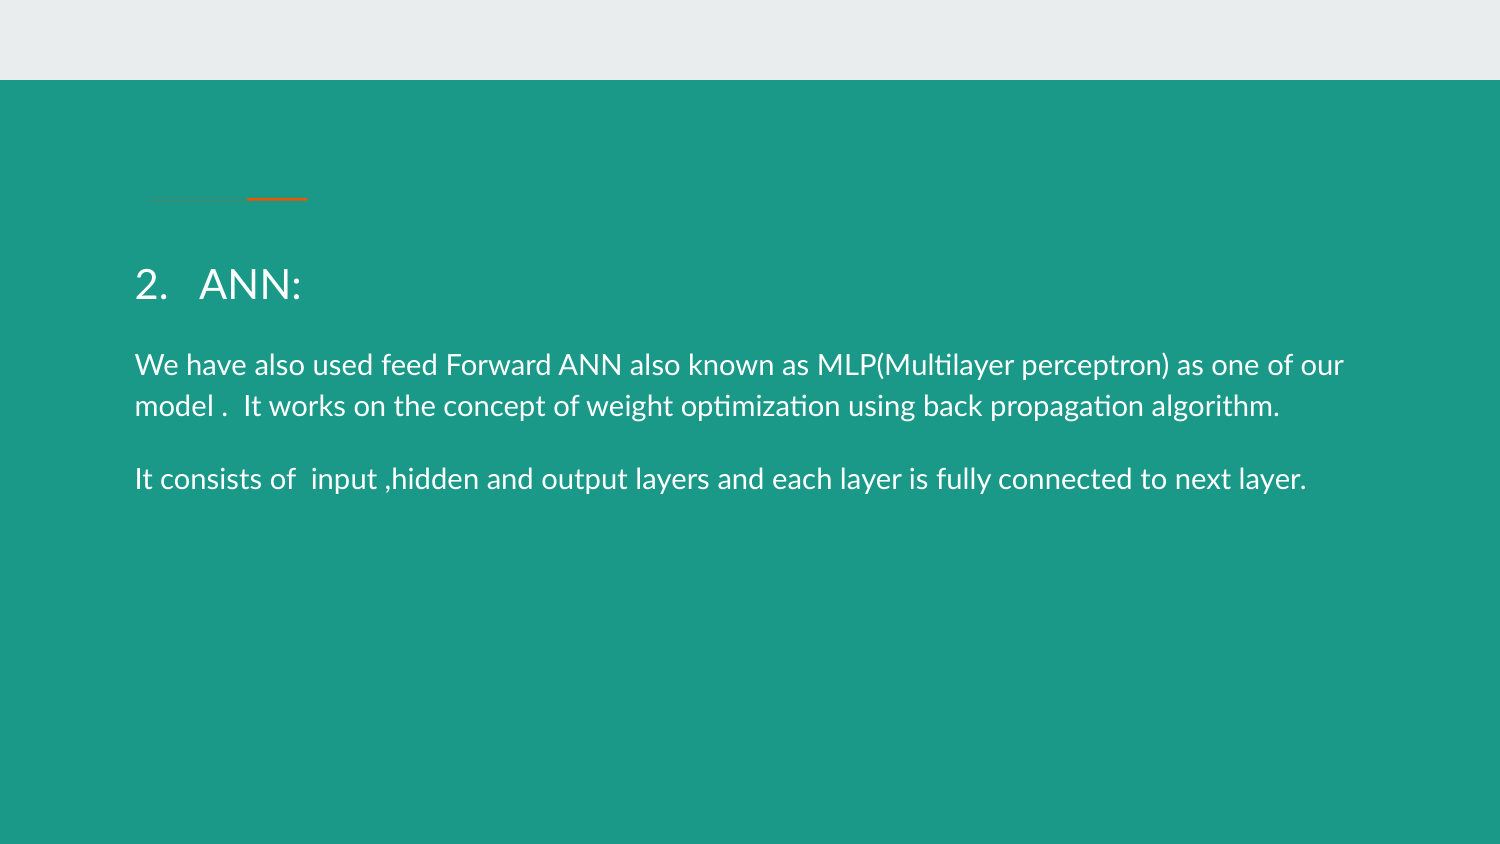

2.   ANN:
We have also used feed Forward ANN also known as MLP(Multilayer perceptron) as one of our model .  It works on the concept of weight optimization using back propagation algorithm.
It consists of  input ,hidden and output layers and each layer is fully connected to next layer.